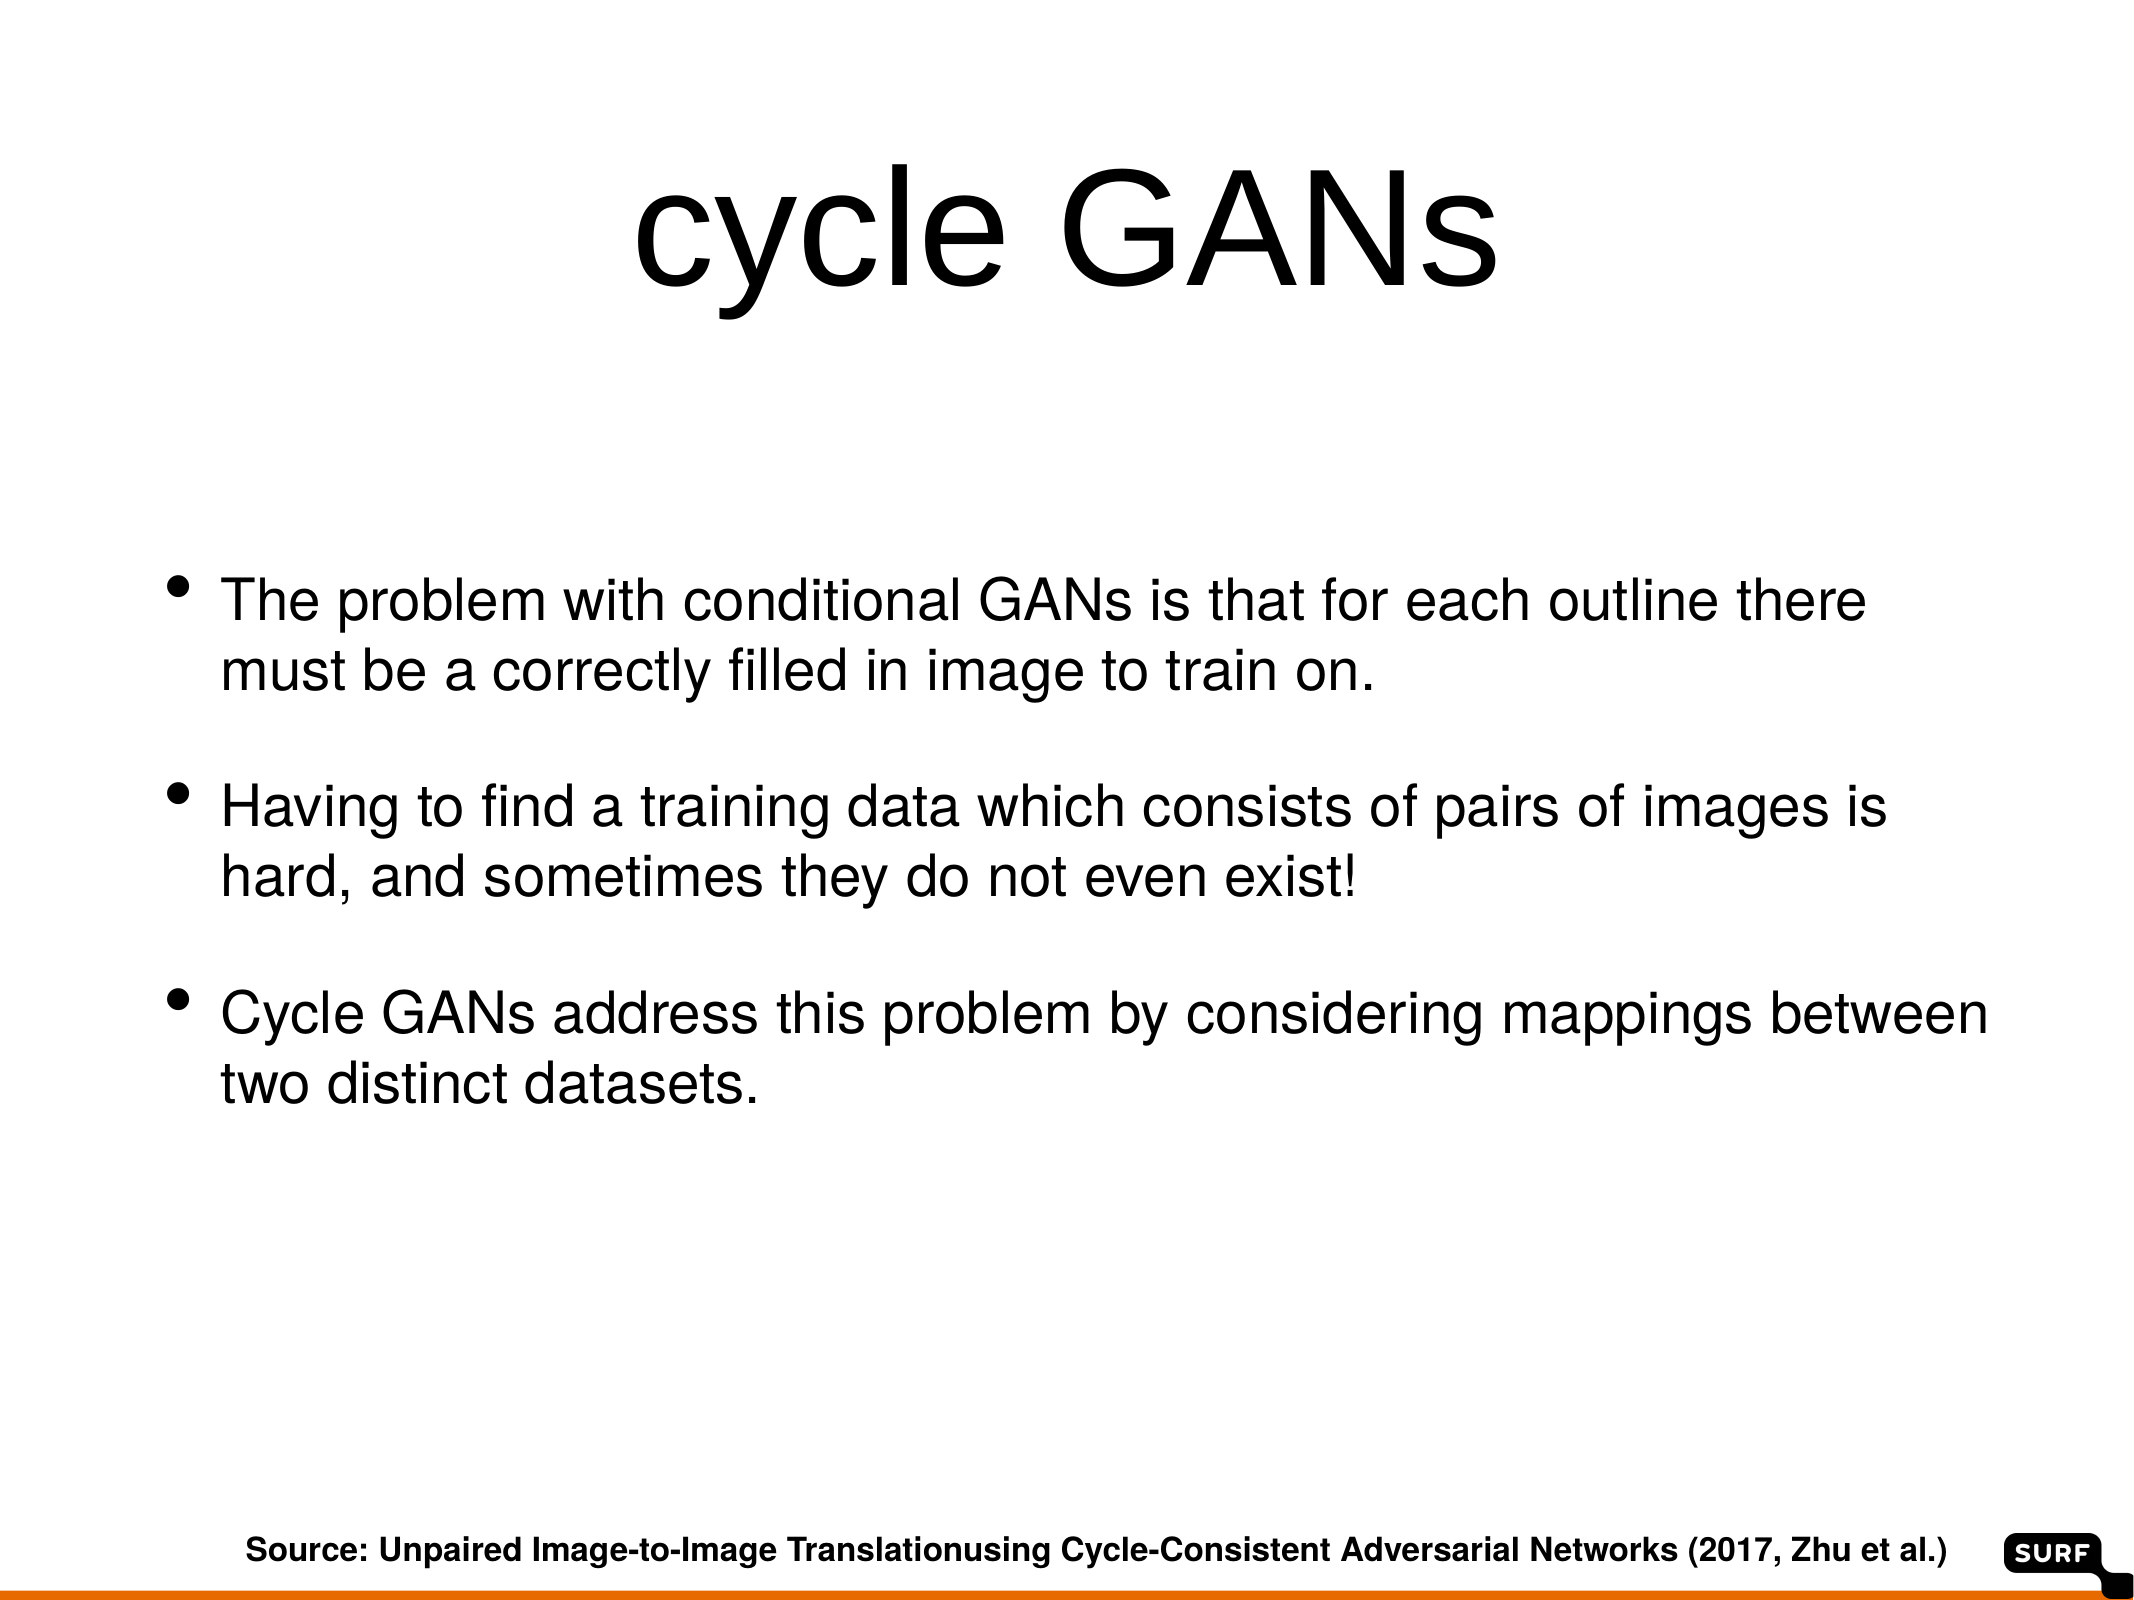

cycle GANs
The problem with conditional GANs is that for each outline there must be a correctly filled in image to train on.
Having to find a training data which consists of pairs of images is hard, and sometimes they do not even exist!
Cycle GANs address this problem by considering mappings between two distinct datasets.
Source: Unpaired Image-to-Image Translationusing Cycle-Consistent Adversarial Networks (2017, Zhu et al.)